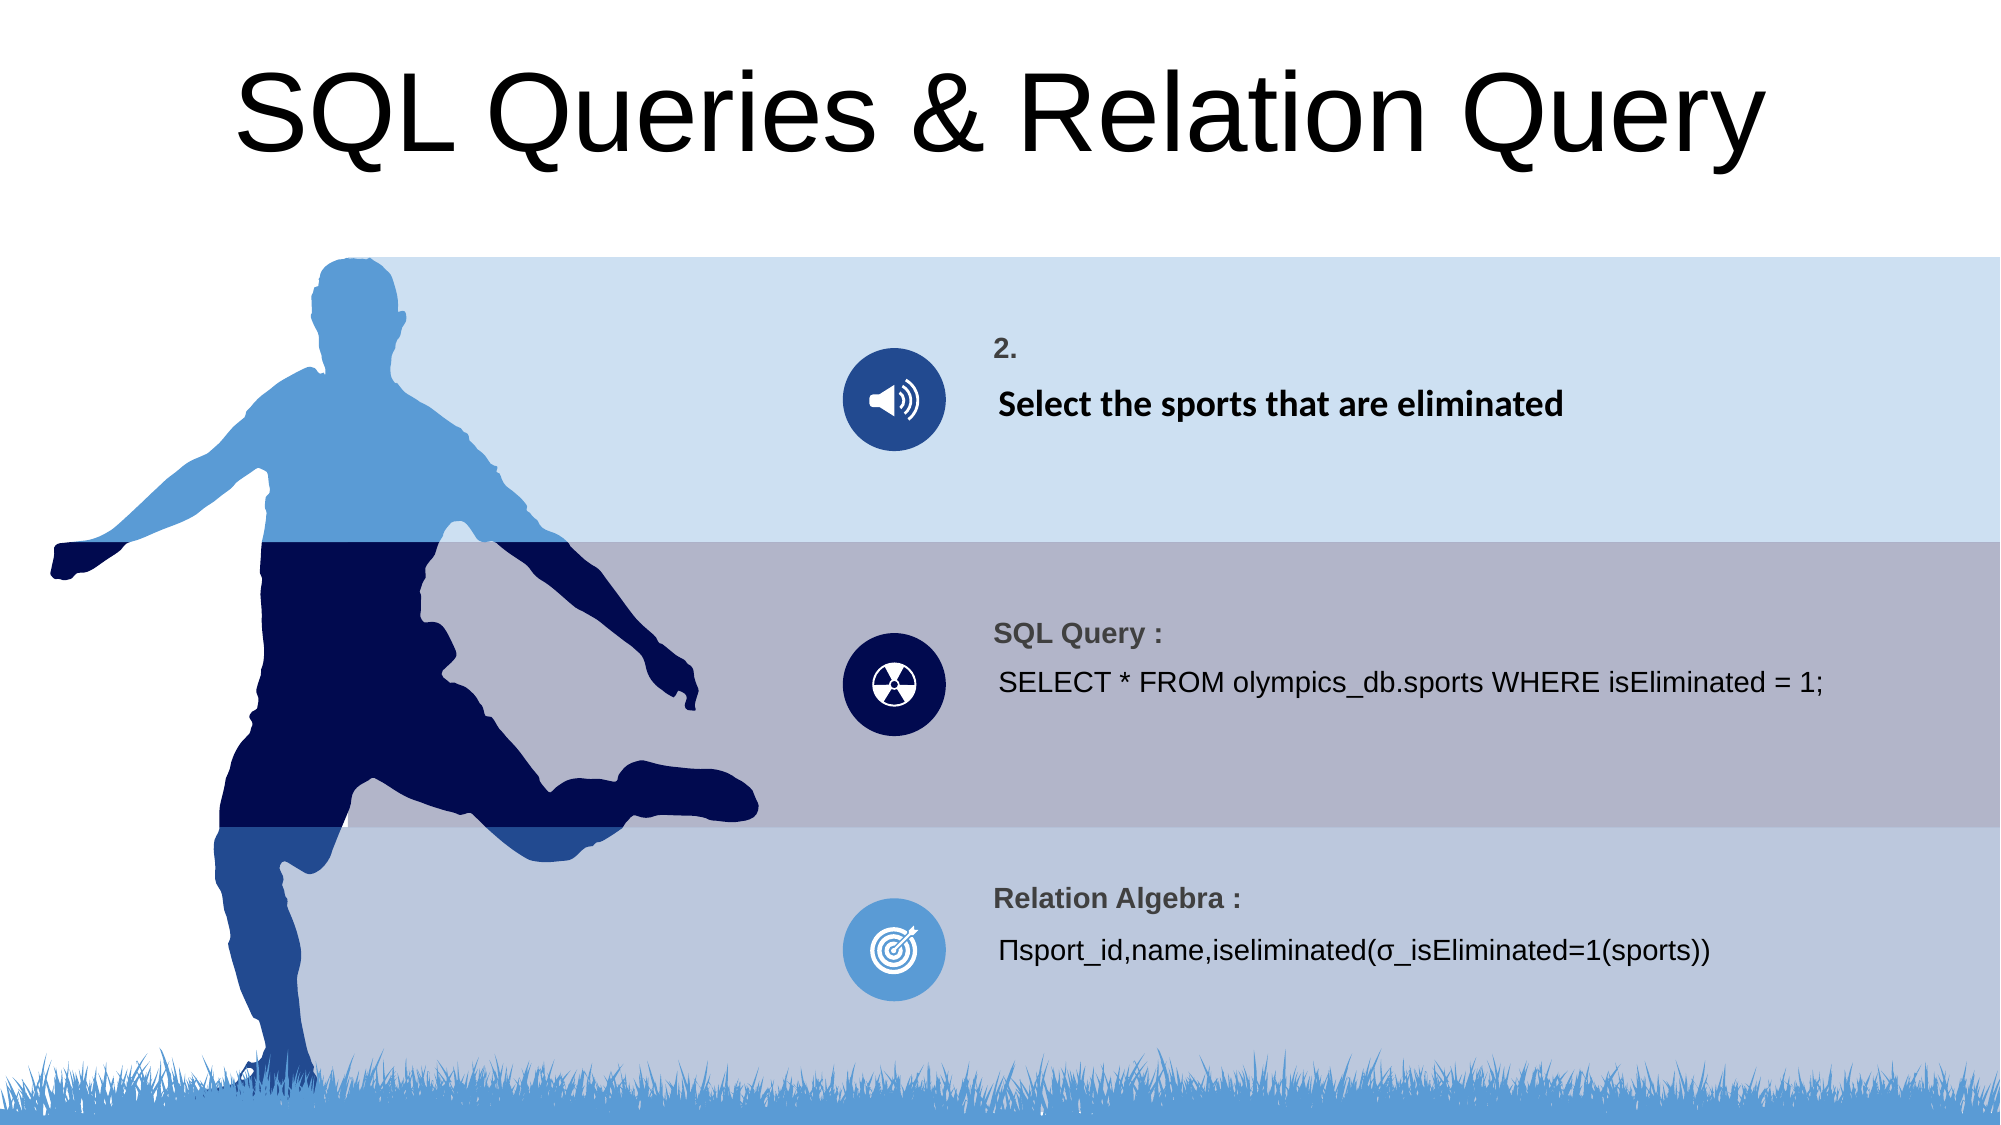

SQL Queries & Relation Query

2.
Select the sports that are eliminated

SQL Query :
SELECT * FROM olympics_db.sports WHERE isEliminated = 1;

Relation Algebra :
Πsport_id,name,iseliminated(σ_isEliminated=1(sports))